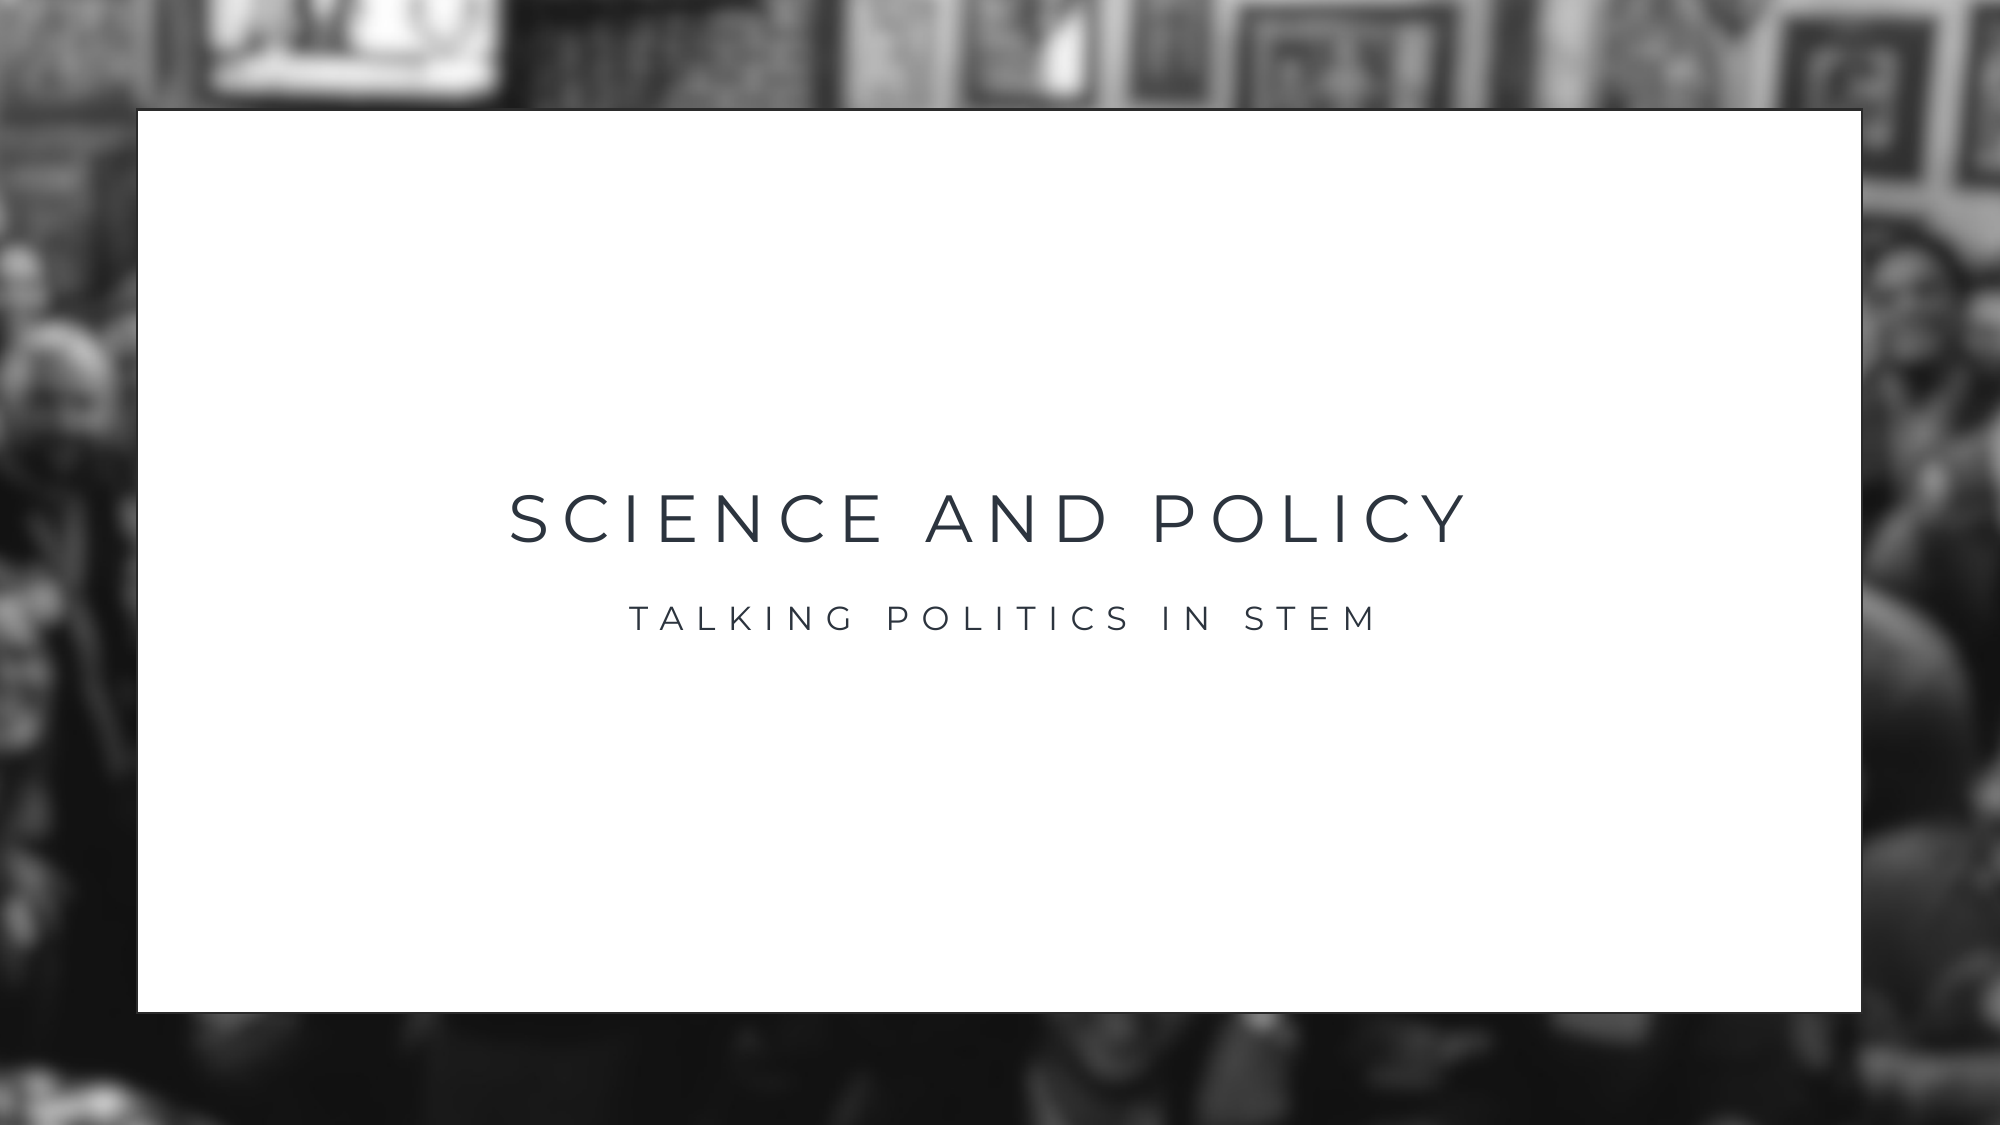

SCIENCE AND POLICY
TALKING POLITICS IN STEM